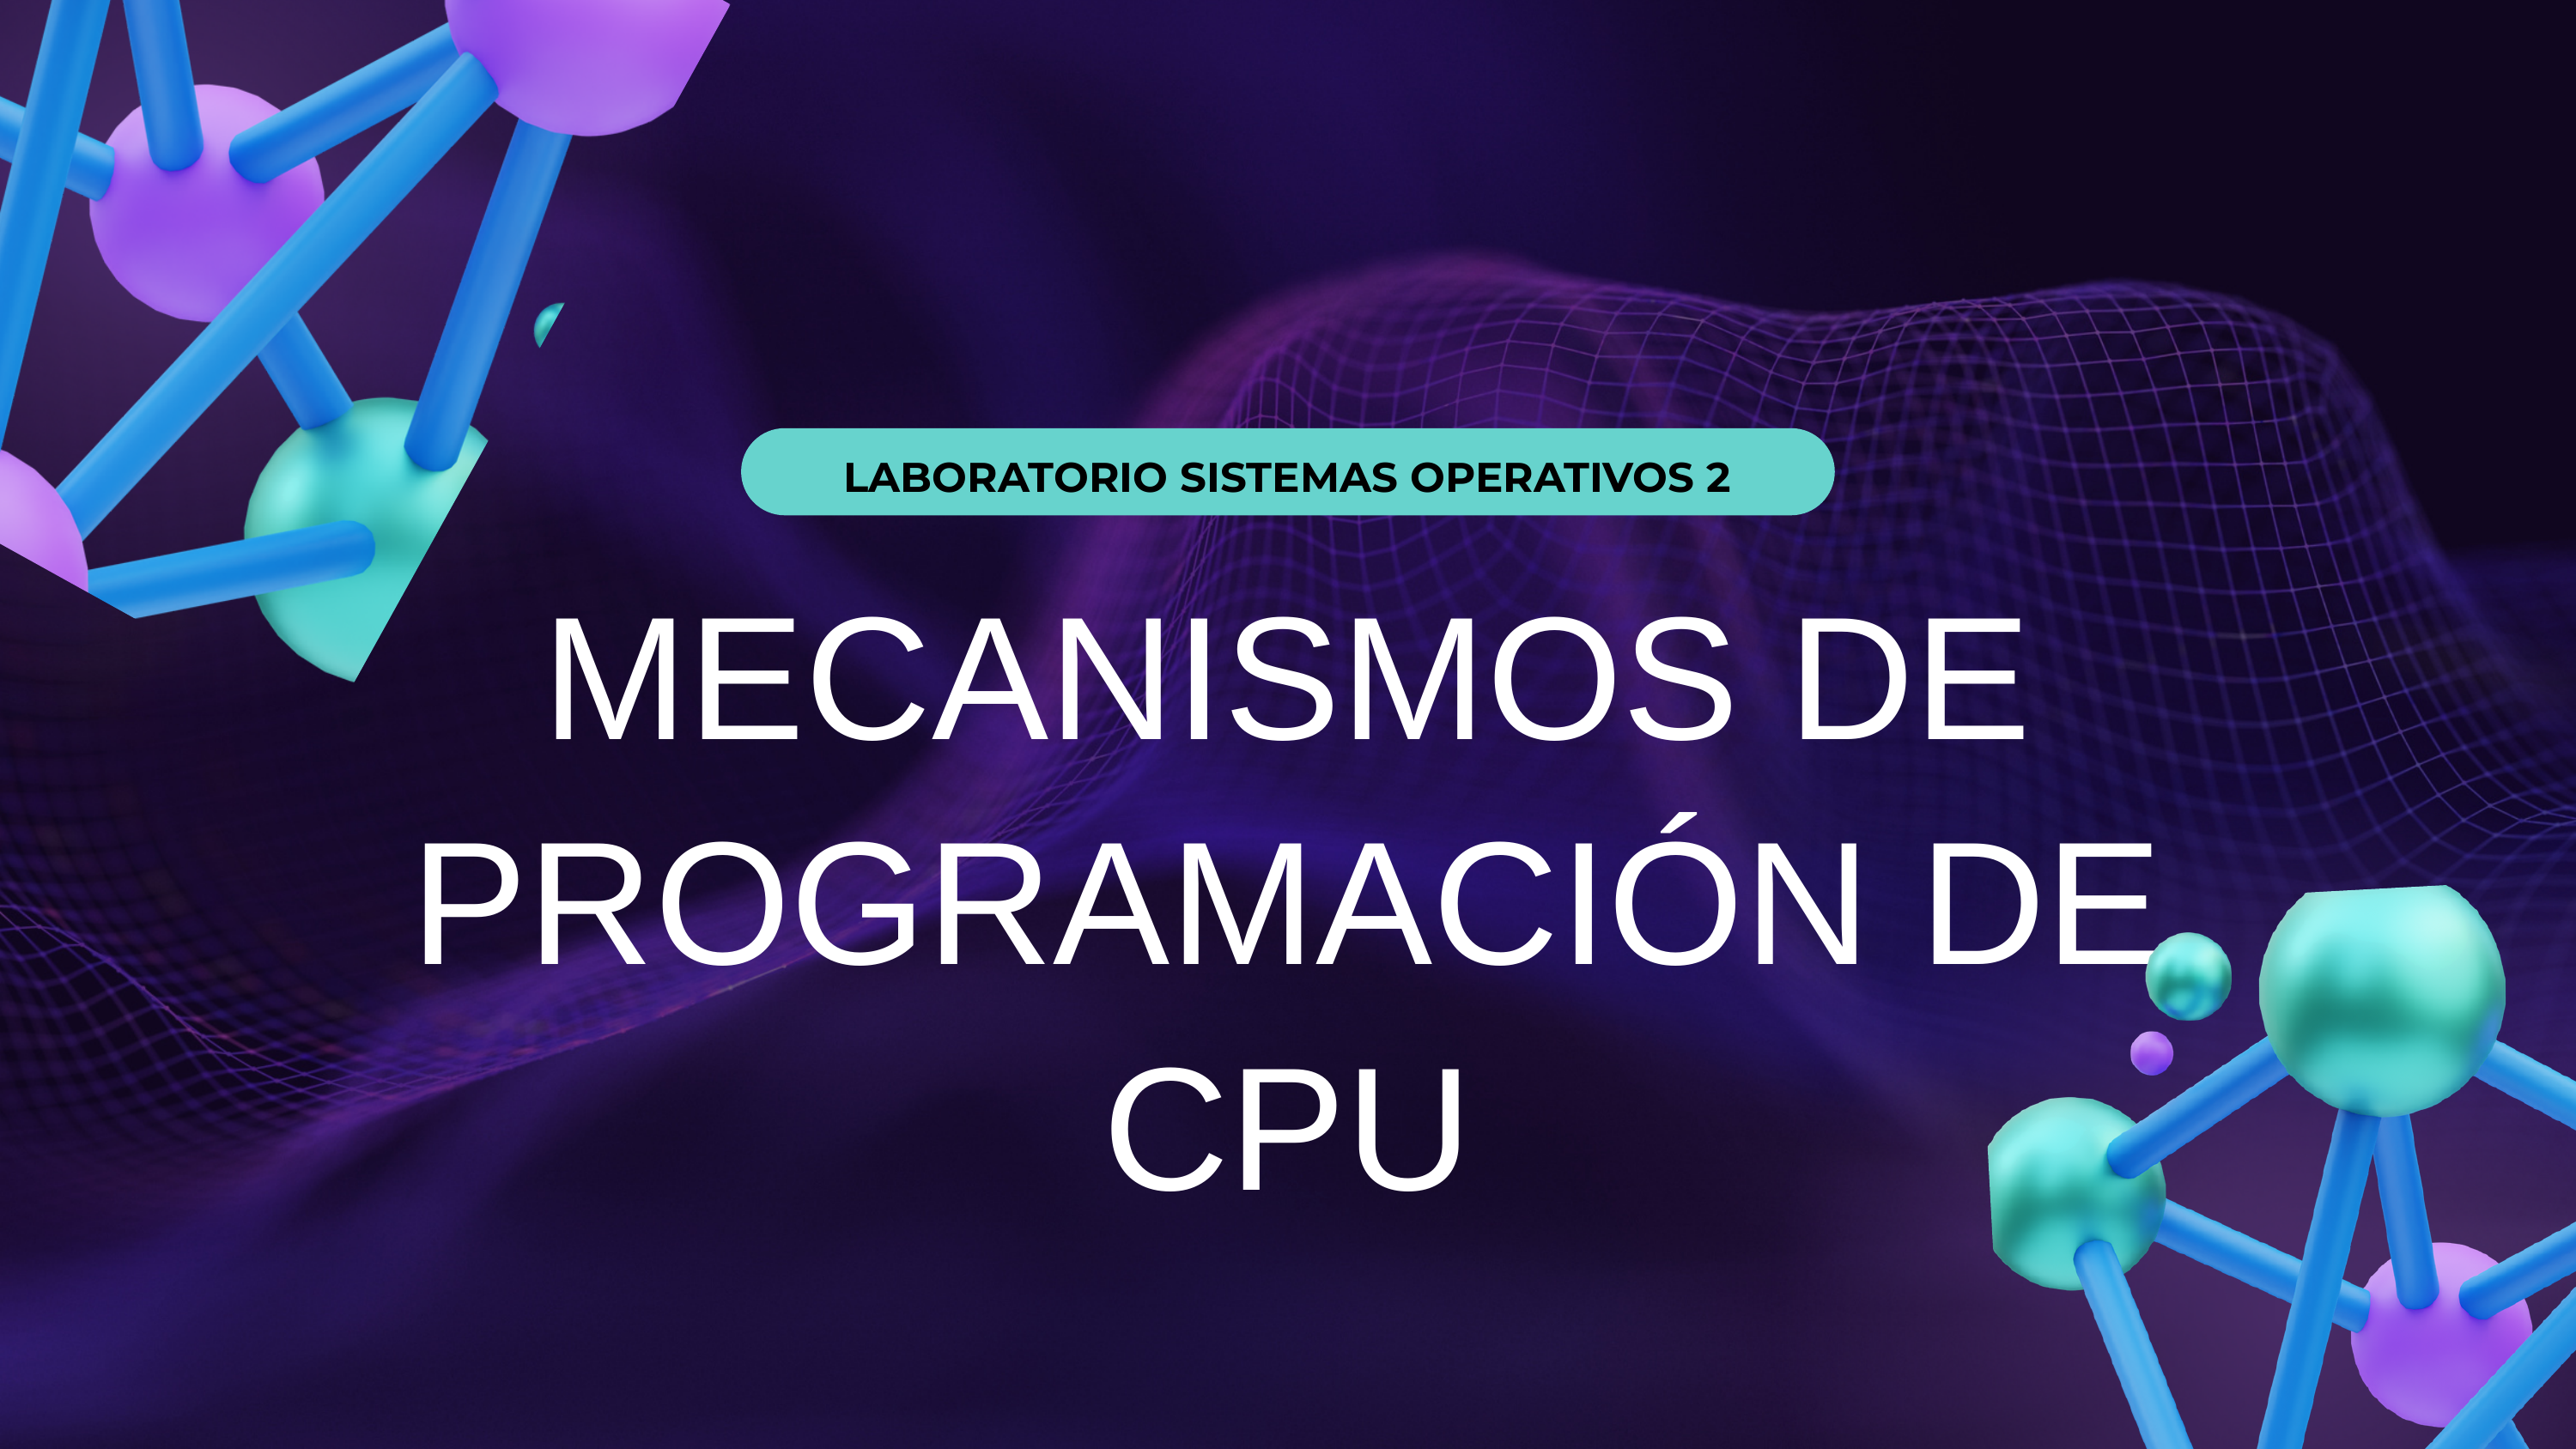

LABORATORIO SISTEMAS OPERATIVOS 2
MECANISMOS DE PROGRAMACIÓN DE CPU